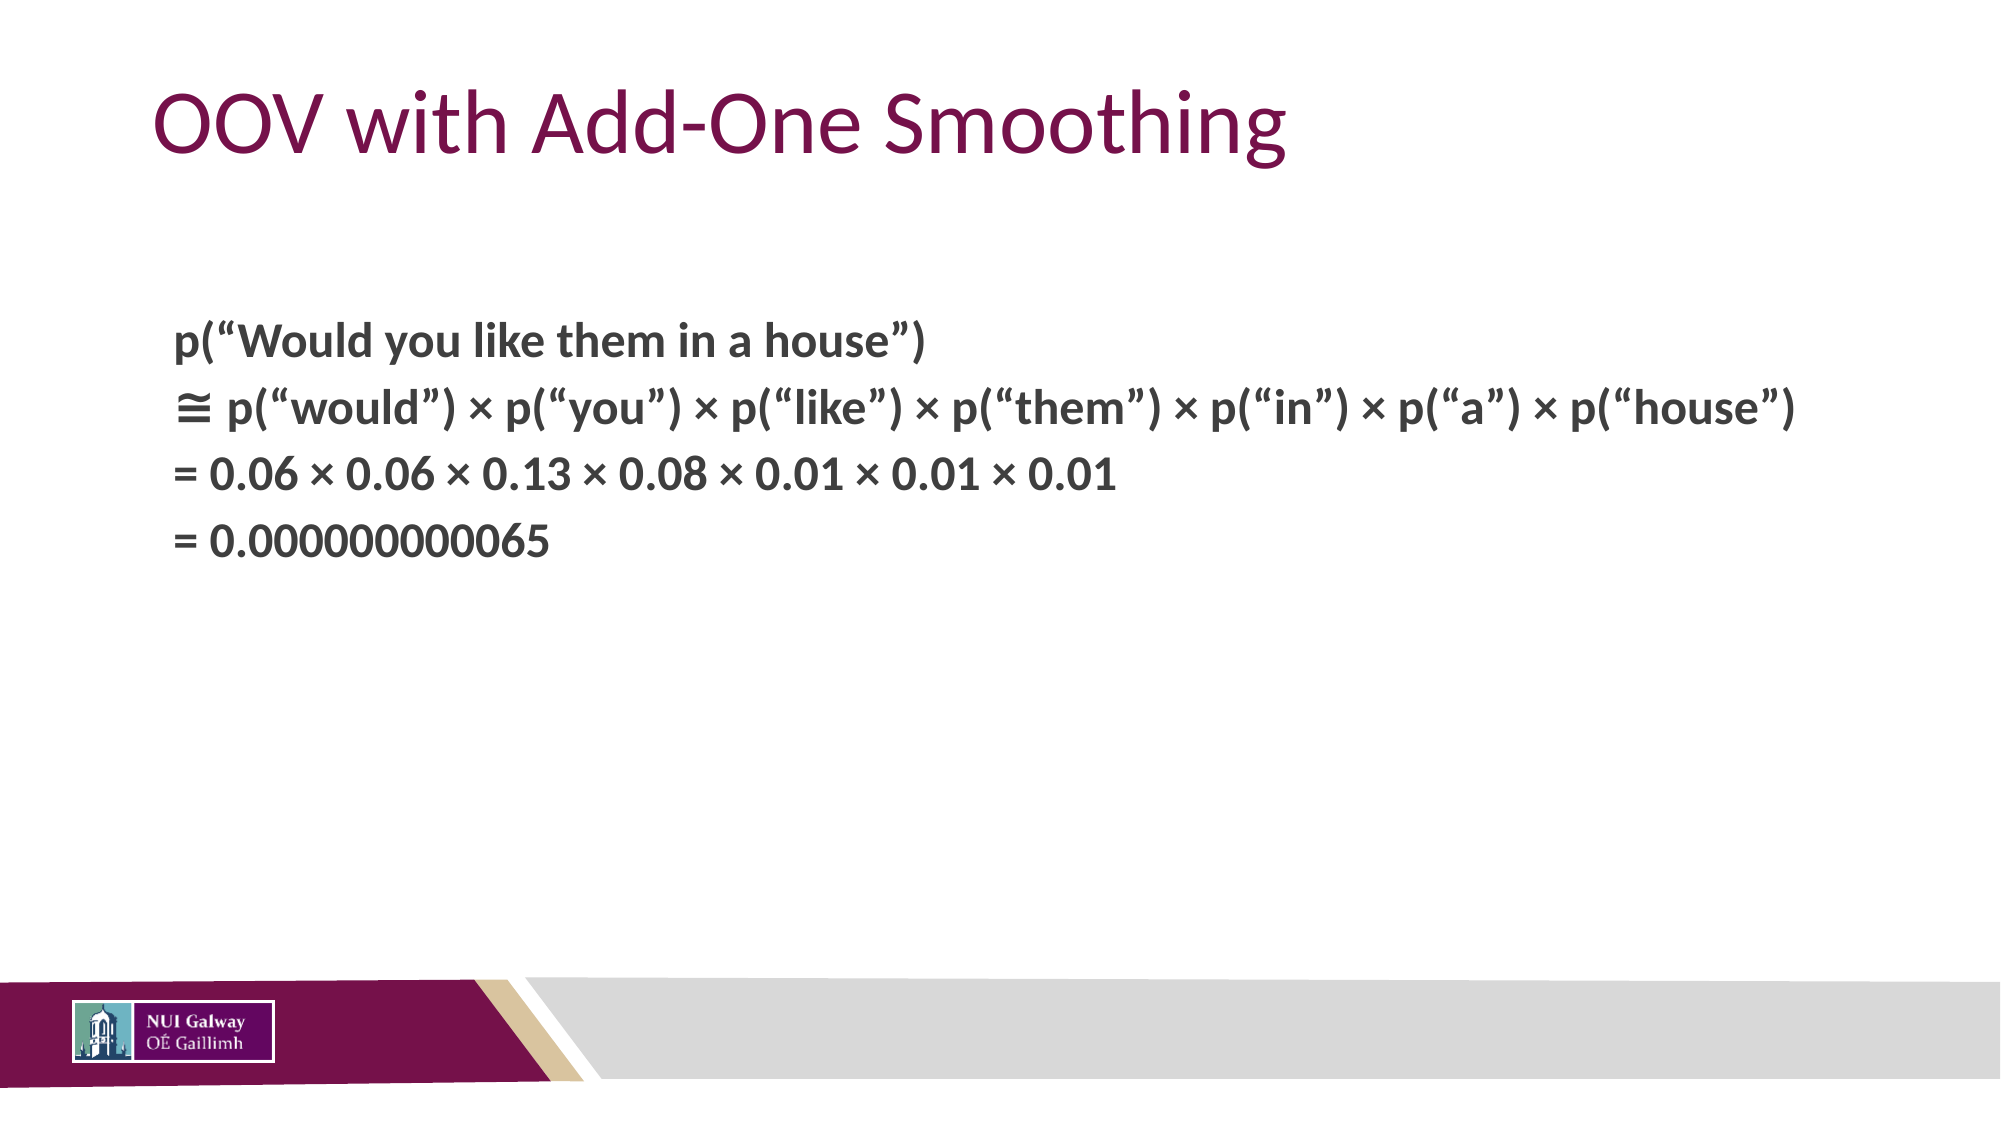

# OOV with Add-One Smoothing
p(“Would you like them in a house”)
≅ p(“would”) × p(“you”) × p(“like”) × p(“them”) × p(“in”) × p(“a”) × p(“house”)
= 0.06 × 0.06 × 0.13 × 0.08 × 0.01 × 0.01 × 0.01
= 0.000000000065